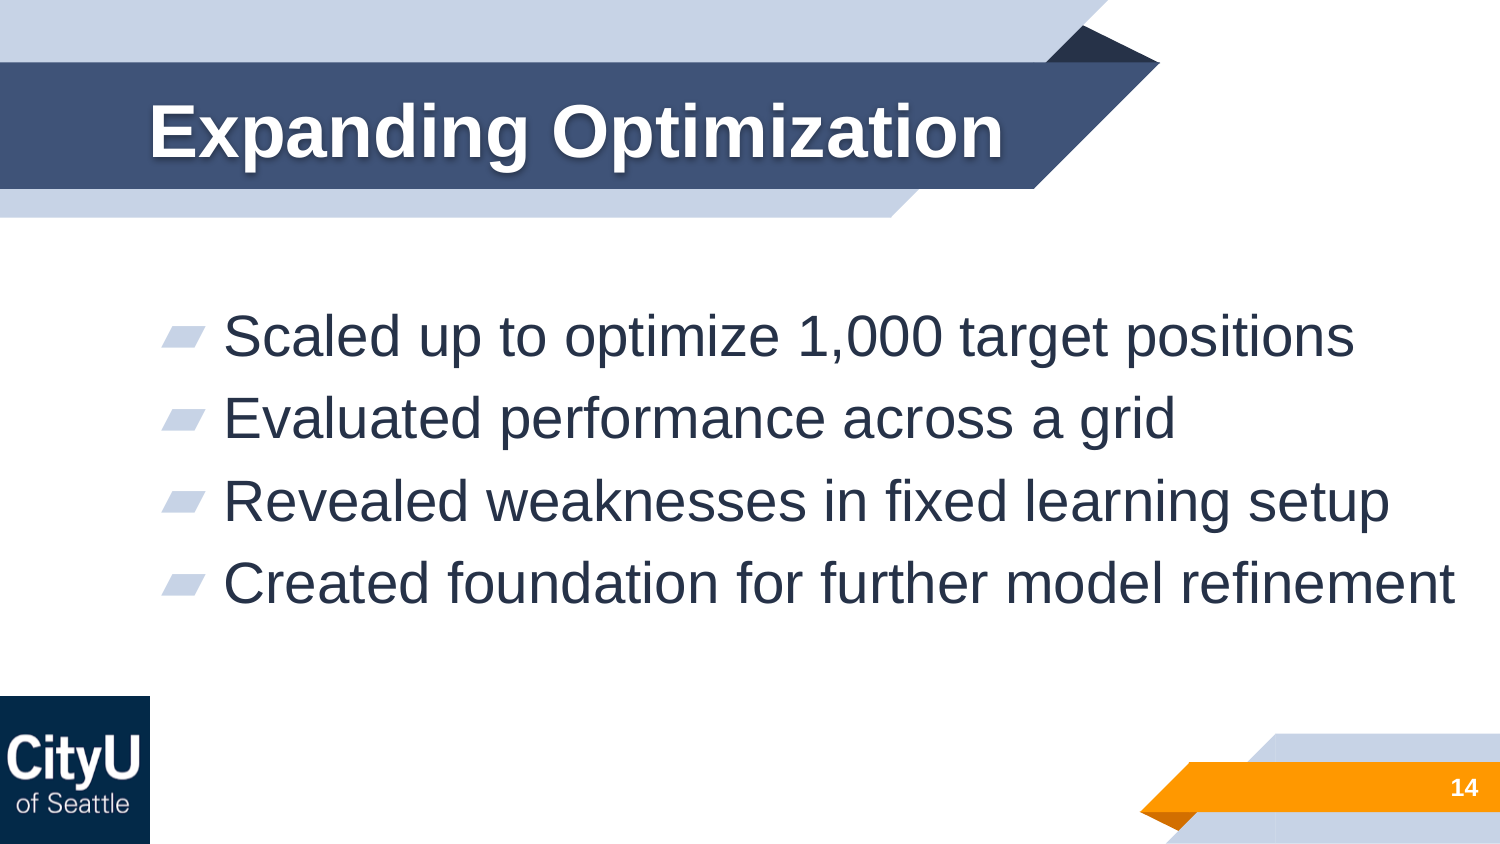

# Expanding Optimization
Scaled up to optimize 1,000 target positions
Evaluated performance across a grid
Revealed weaknesses in fixed learning setup
Created foundation for further model refinement
14